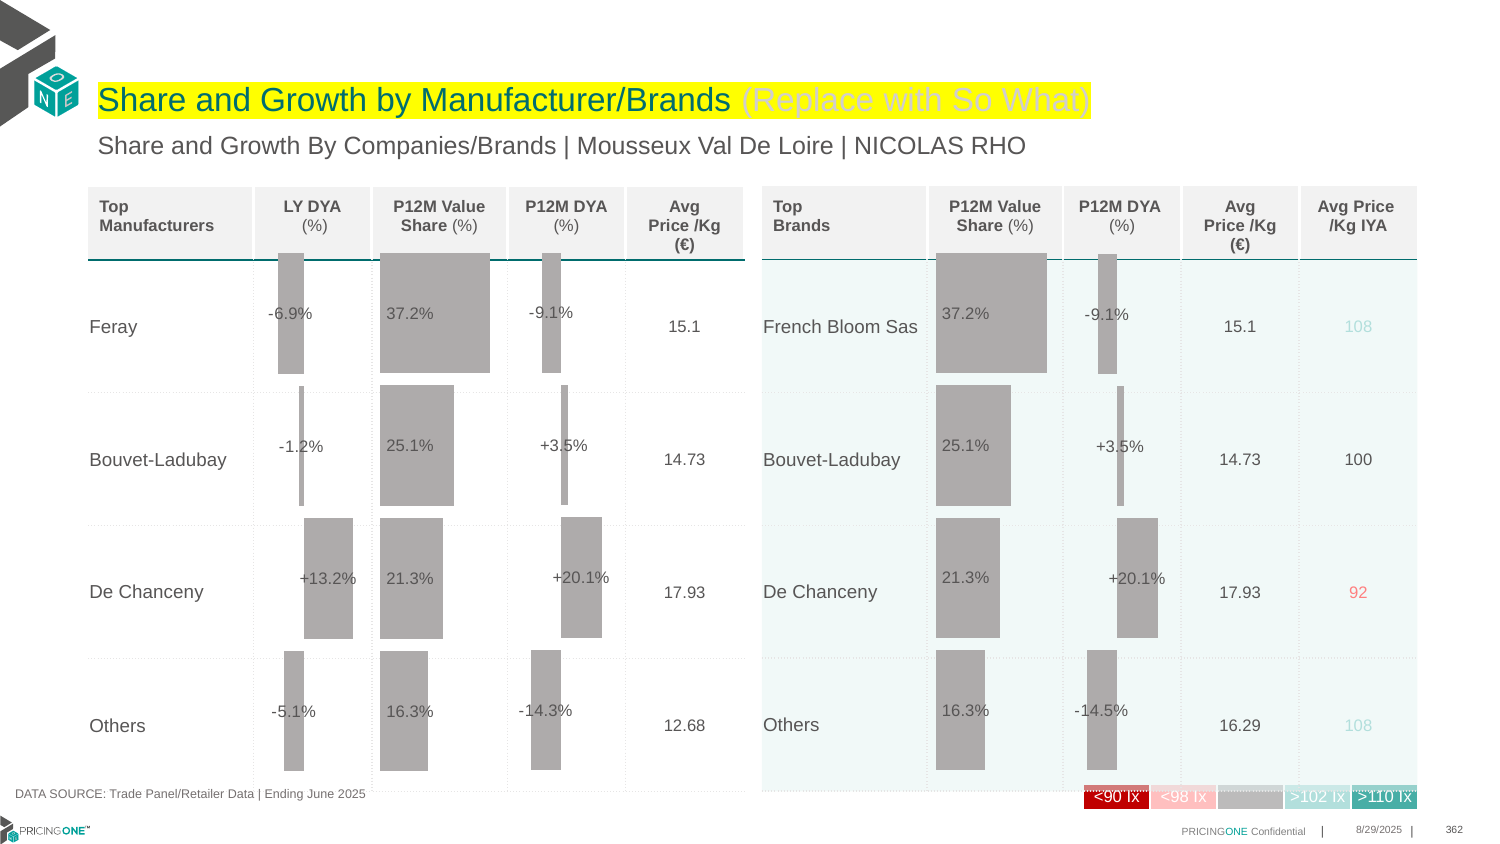

# Share and Growth by Manufacturer/Brands (Replace with So What)

Share and Growth By Companies/Brands | Mousseux Val De Loire | NICOLAS RHO
| Top Brands | P12M Value Share (%) | P12M DYA (%) | Avg Price /Kg (€) | Avg Price /Kg IYA |
| --- | --- | --- | --- | --- |
| French Bloom Sas |  |  | 15.1 | 108 |
| Bouvet-Ladubay |  |  | 14.73 | 100 |
| De Chanceny |  |  | 17.93 | 92 |
| Others |  |  | 16.29 | 108 |
| Top Manufacturers | LY DYA (%) | P12M Value Share (%) | P12M DYA (%) | Avg Price /Kg (€) |
| --- | --- | --- | --- | --- |
| Feray |  |  |  | 15.1 |
| Bouvet-Ladubay |  |  |  | 14.73 |
| De Chanceny |  |  |  | 17.93 |
| Others |  |  |  | 12.68 |

### Chart

| Category | Share DYA P12M |
|---|---|
|  | -0.09083235215448238 |

### Chart

| Category | Value Share P12M |
|---|---|
|  | 0.3723914858096828 |

### Chart

| Category | Share DYA LY |
|---|---|
|  | -0.0689286945845598 |

### Chart

| Category | Value Share |
|---|---|
|  | 0.3723914858096828 |

### Chart

| Category | Share DYA |
|---|---|
|  | -0.09083235215448238 |
DATA SOURCE: Trade Panel/Retailer Data | Ending June 2025
| <90 Ix | <98 Ix |  | >102 Ix | >110 Ix |
| --- | --- | --- | --- | --- |

8/29/2025
362